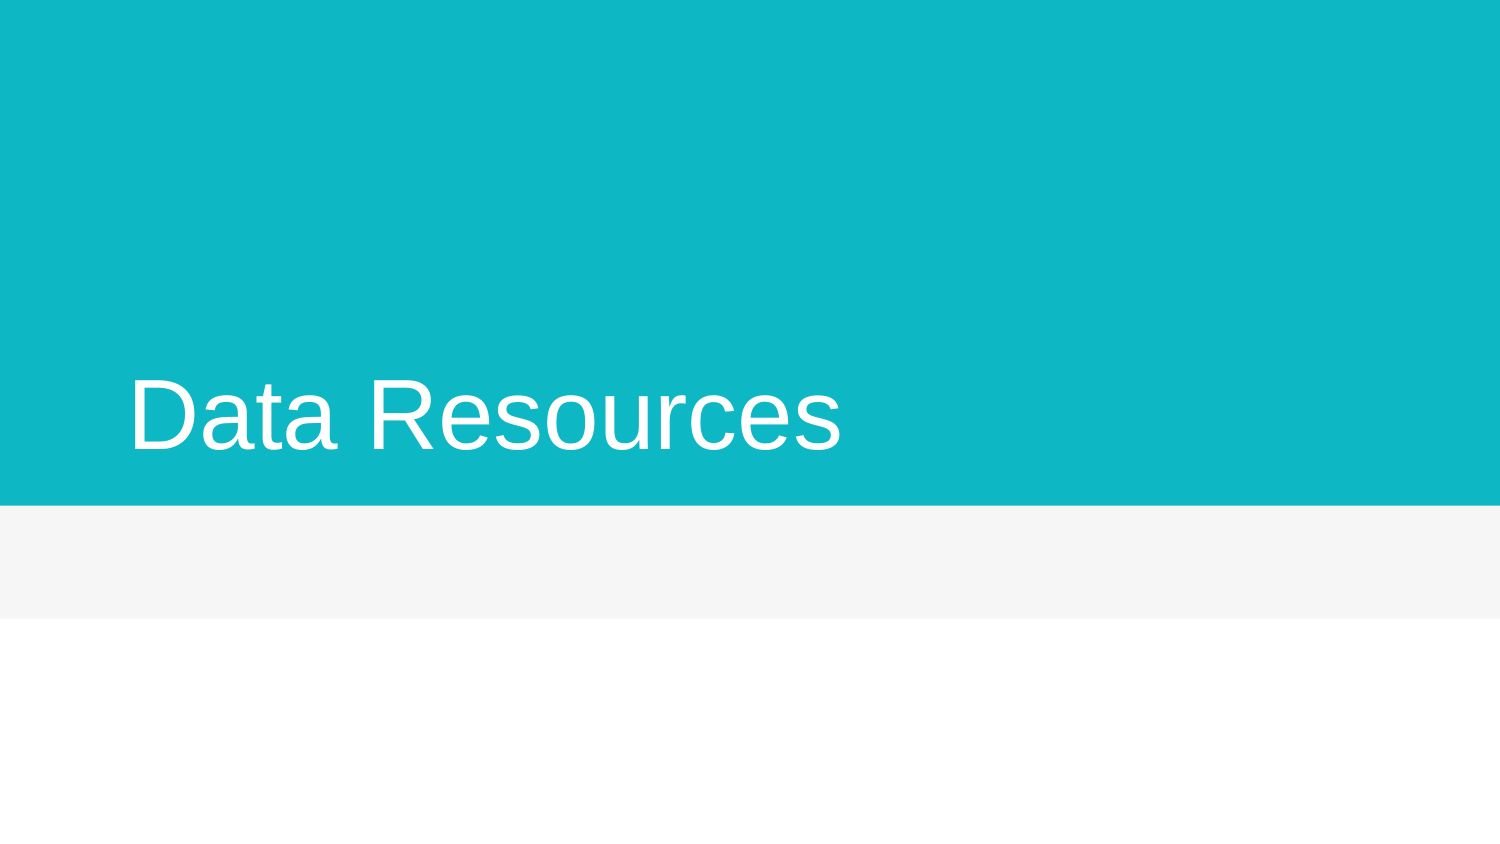

10
# Data Resources
10
More info on how to use this template at www.slidescarnival.com/help-use-presentation-template
This template is free to use under Creative Commons Attribution license. You can keep the Credits slide or mention SlidesCarnival and other resources used in a slide footer.